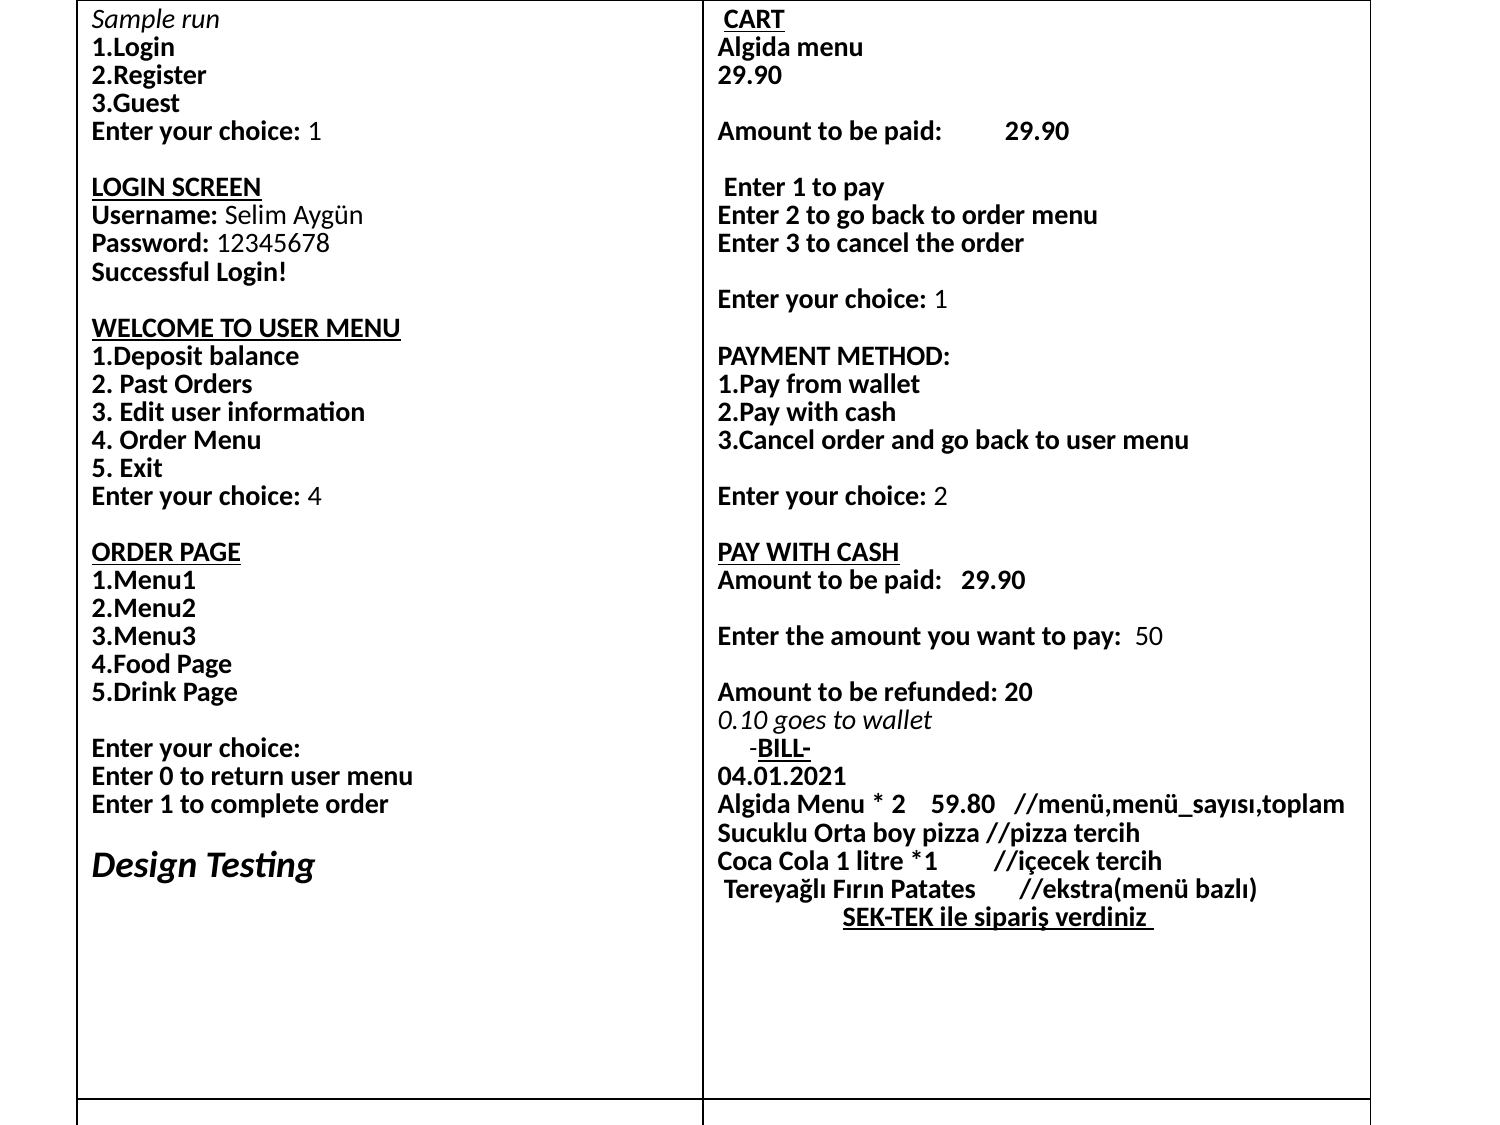

| Sample run 1.Login 2.Register 3.Guest Enter your choice: 1   LOGIN SCREEN Username: Selim Aygün Password: 12345678 Successful Login!   WELCOME TO USER MENU 1.Deposit balance 2. Past Orders 3. Edit user information 4. Order Menu 5. Exit Enter your choice: 4   ORDER PAGE 1.Menu1 2.Menu2 3.Menu3 4.Food Page 5.Drink Page Enter your choice: Enter 0 to return user menu Enter 1 to complete order Design Testing | CART Algida menu 29.90   Amount to be paid: 29.90  Enter 1 to pay Enter 2 to go back to order menu Enter 3 to cancel the order   Enter your choice: 1   PAYMENT METHOD: 1.Pay from wallet 2.Pay with cash 3.Cancel order and go back to user menu   Enter your choice: 2   PAY WITH CASH Amount to be paid: 29.90   Enter the amount you want to pay: 50   Amount to be refunded: 20 0.10 goes to wallet   -BILL- 04.01.2021 Algida Menu \* 2 59.80 //menü,menü\_sayısı,toplam Sucuklu Orta boy pizza //pizza tercih Coca Cola 1 litre \*1 //içecek tercih Tereyağlı Fırın Patates //ekstra(menü bazlı) SEK-TEK ile sipariş verdiniz |
| --- | --- |
|  |  |